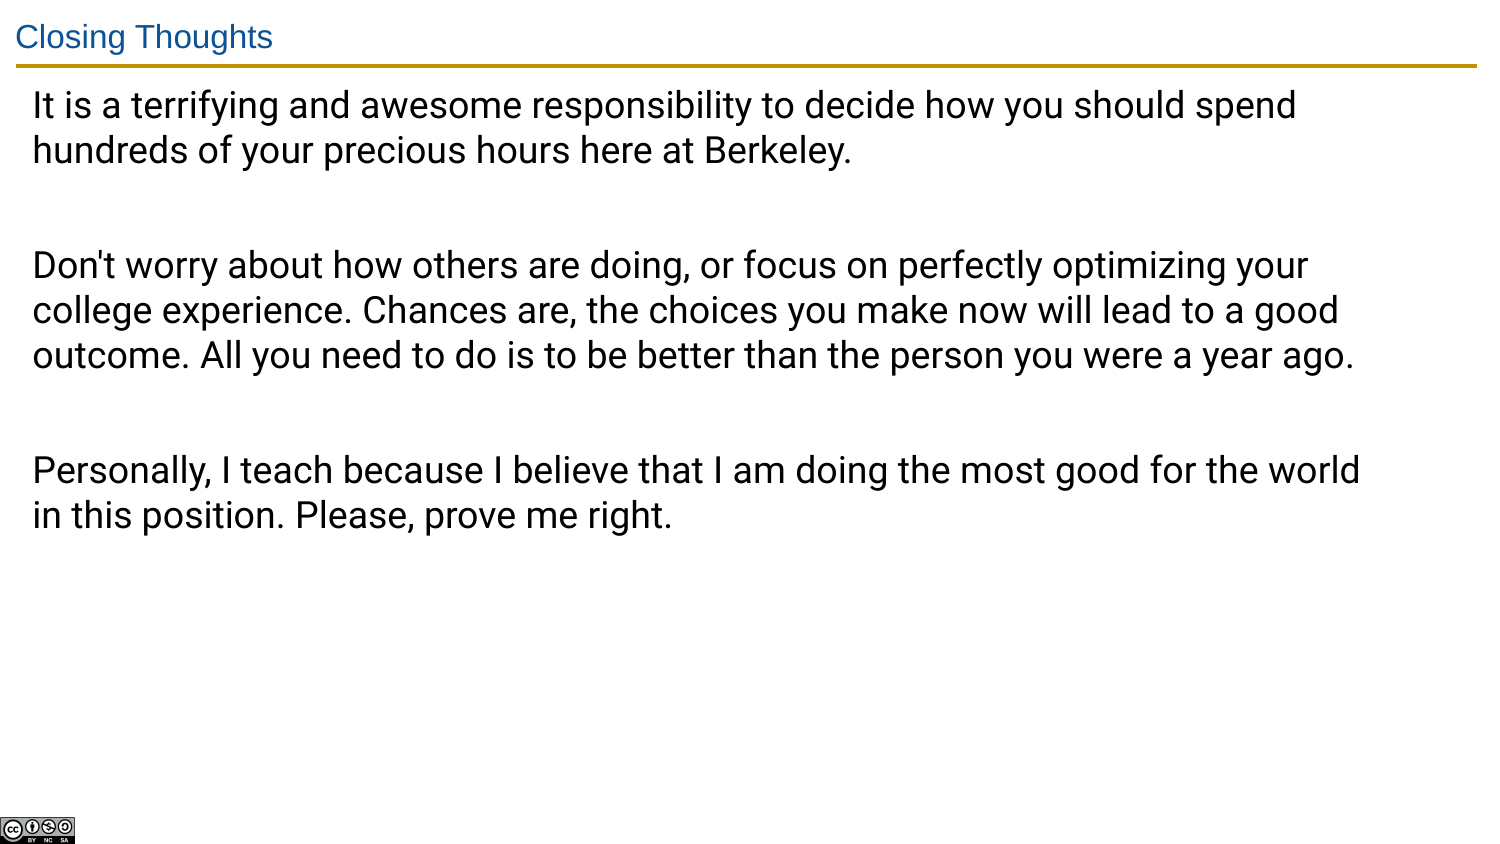

# Closing Thoughts
It is a terrifying and awesome responsibility to decide how you should spend hundreds of your precious hours here at Berkeley.

Don't worry about how others are doing, or focus on perfectly optimizing your college experience. Chances are, the choices you make now will lead to a good outcome. All you need to do is to be better than the person you were a year ago.

Personally, I teach because I believe that I am doing the most good for the world in this position. Please, prove me right.